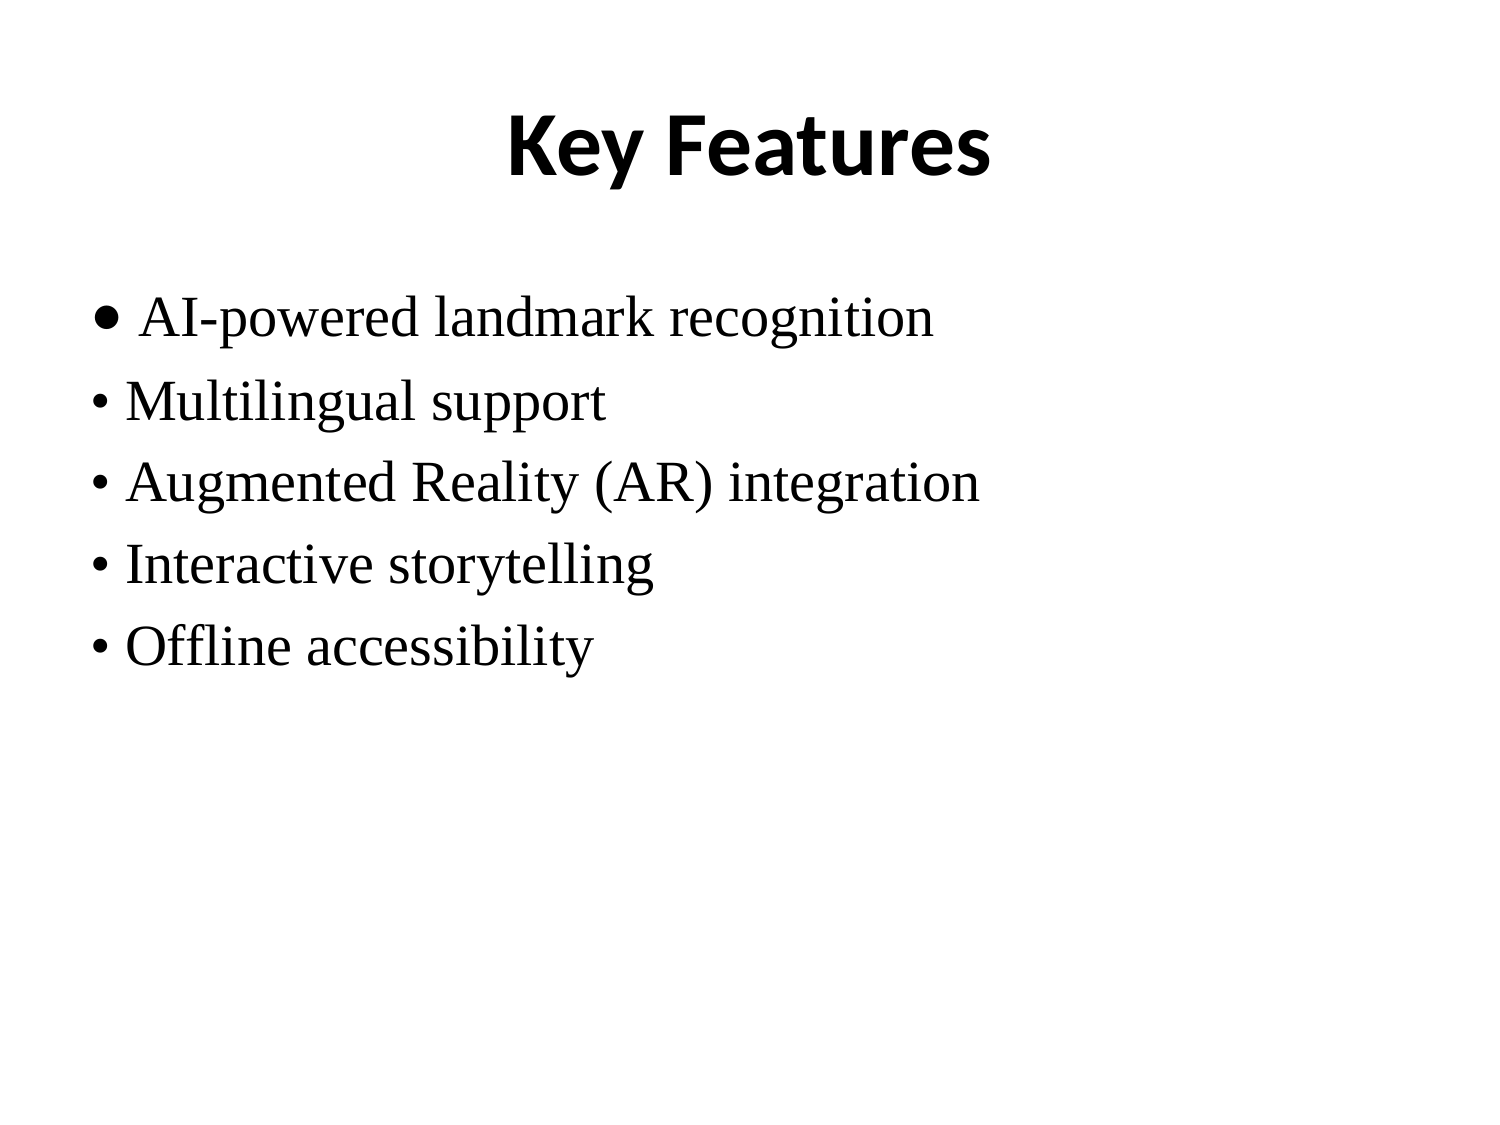

# Key Features
• AI-powered landmark recognition
• Multilingual support
• Augmented Reality (AR) integration
• Interactive storytelling
• Offline accessibility